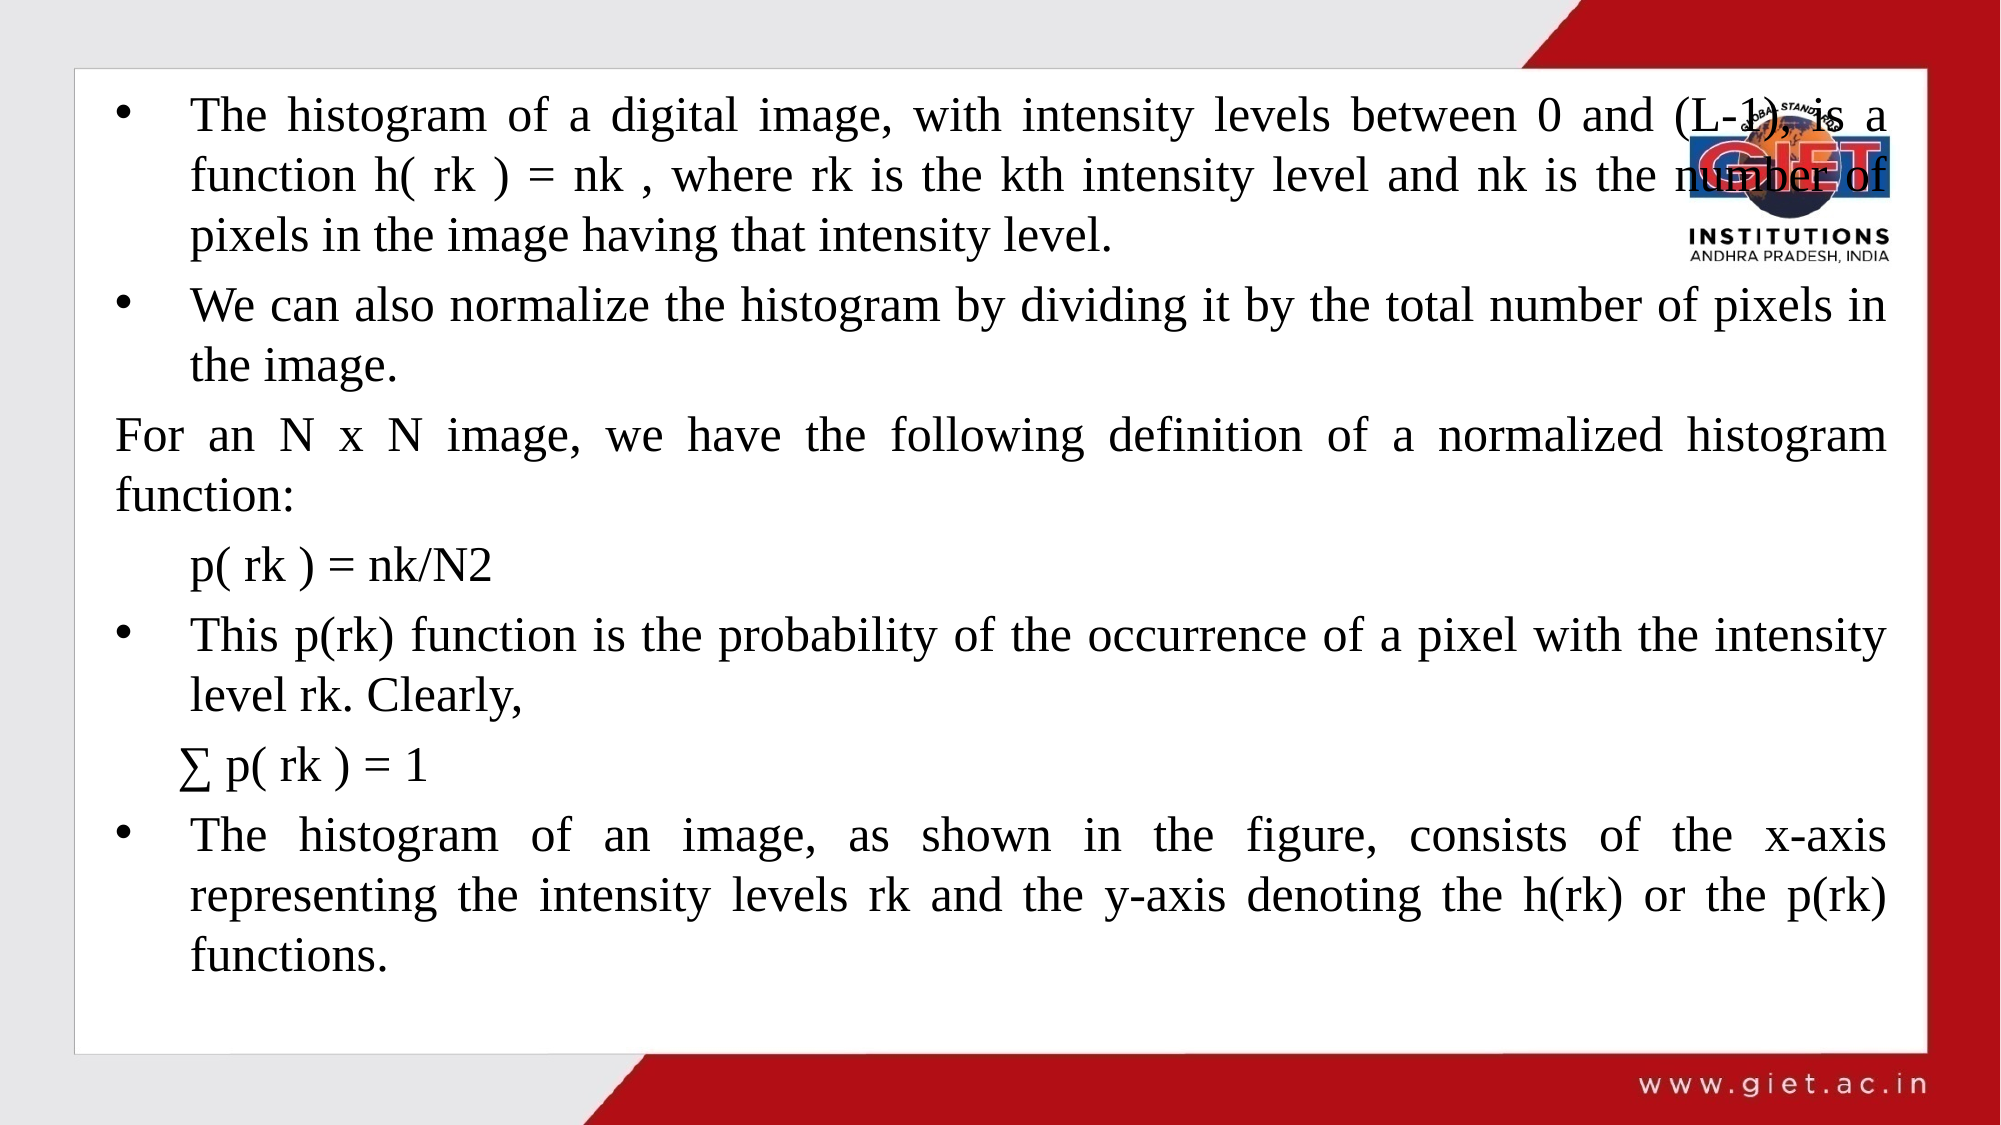

The histogram of a digital image, with intensity levels between 0 and (L-1), is a function h( rk ) = nk , where rk is the kth intensity level and nk is the number of pixels in the image having that intensity level.
We can also normalize the histogram by dividing it by the total number of pixels in the image.
For an N x N image, we have the following definition of a normalized histogram function:
      p( rk ) = nk/N2
This p(rk) function is the probability of the occurrence of a pixel with the intensity level rk. Clearly,
     ∑ p( rk ) = 1
The histogram of an image, as shown in the figure, consists of the x-axis representing the intensity levels rk and the y-axis denoting the h(rk) or the p(rk) functions.